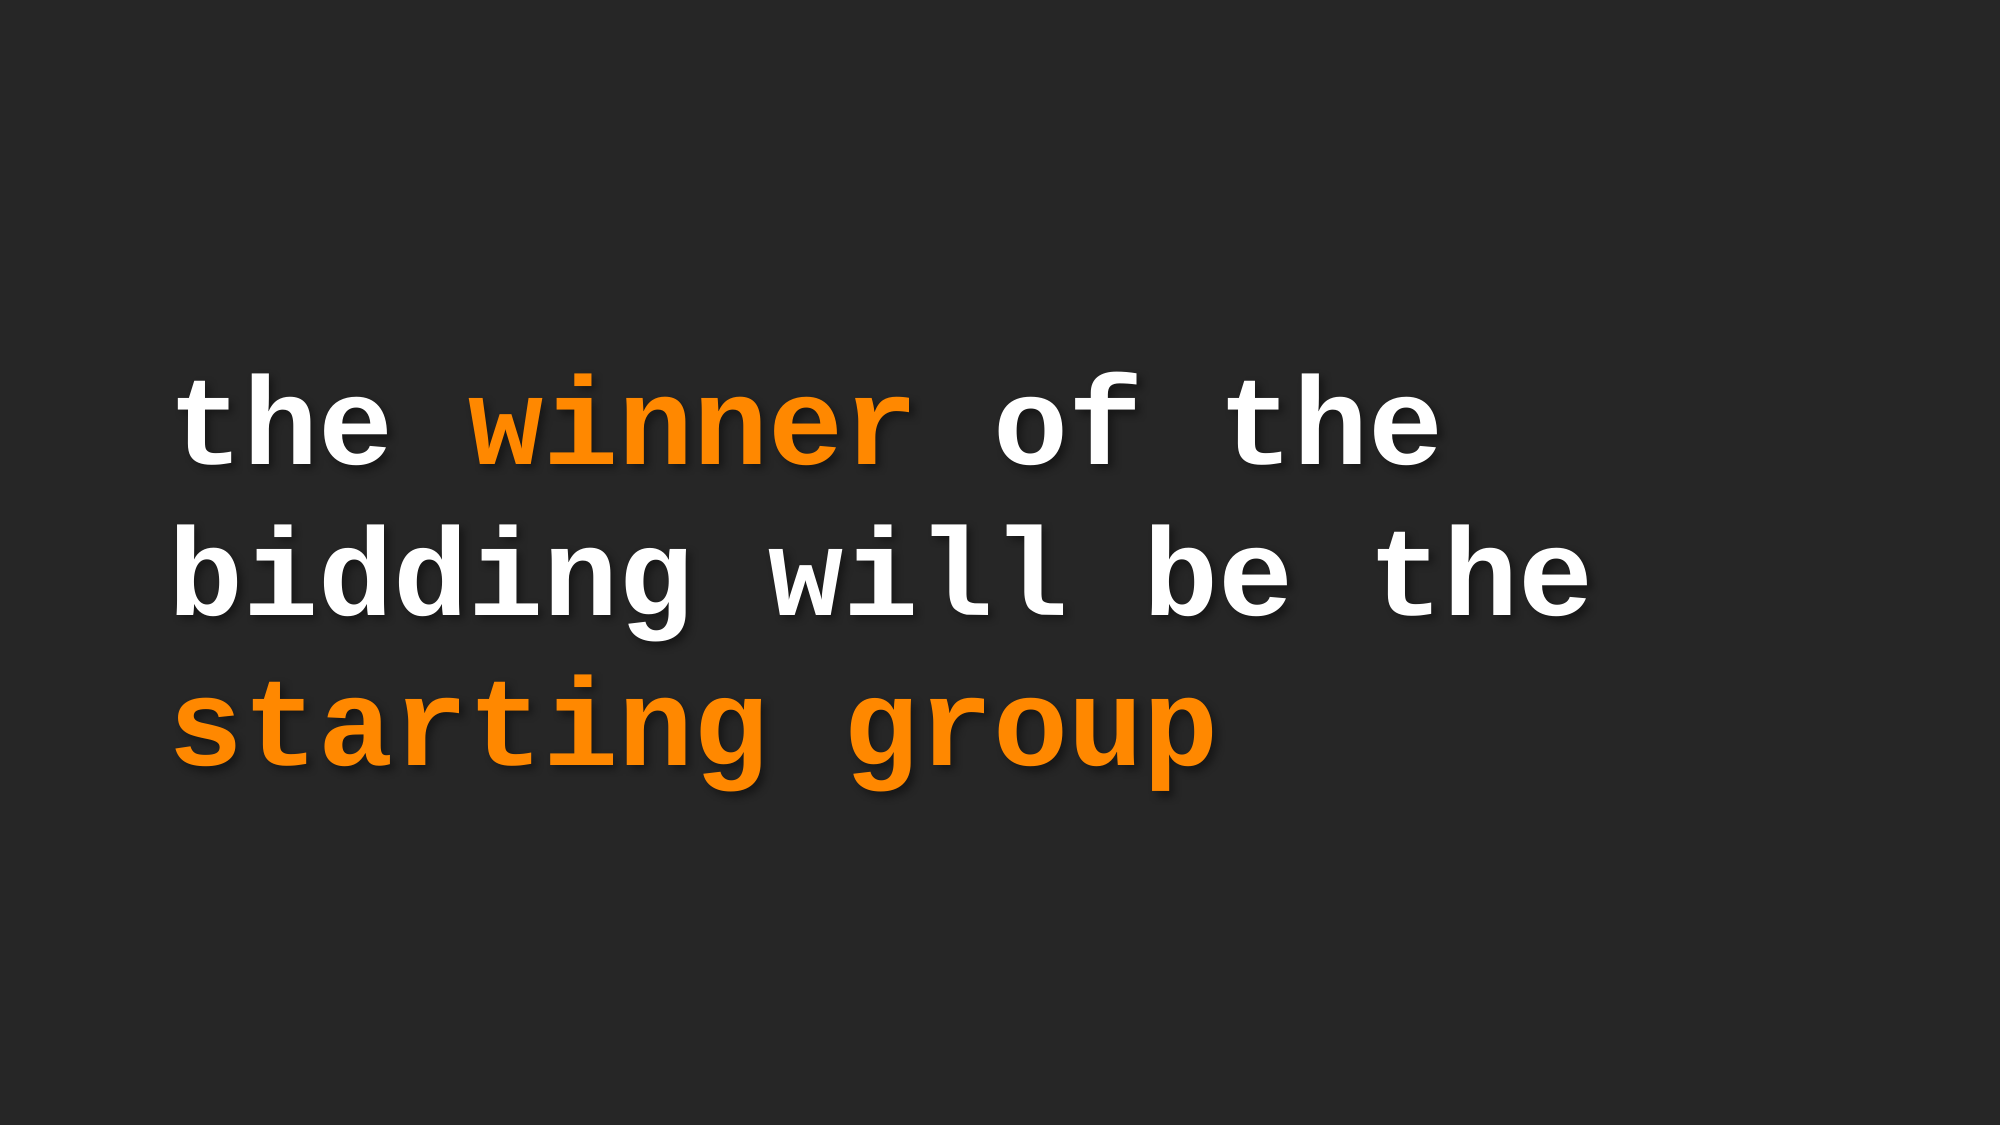

the winner of the bidding will be the starting group